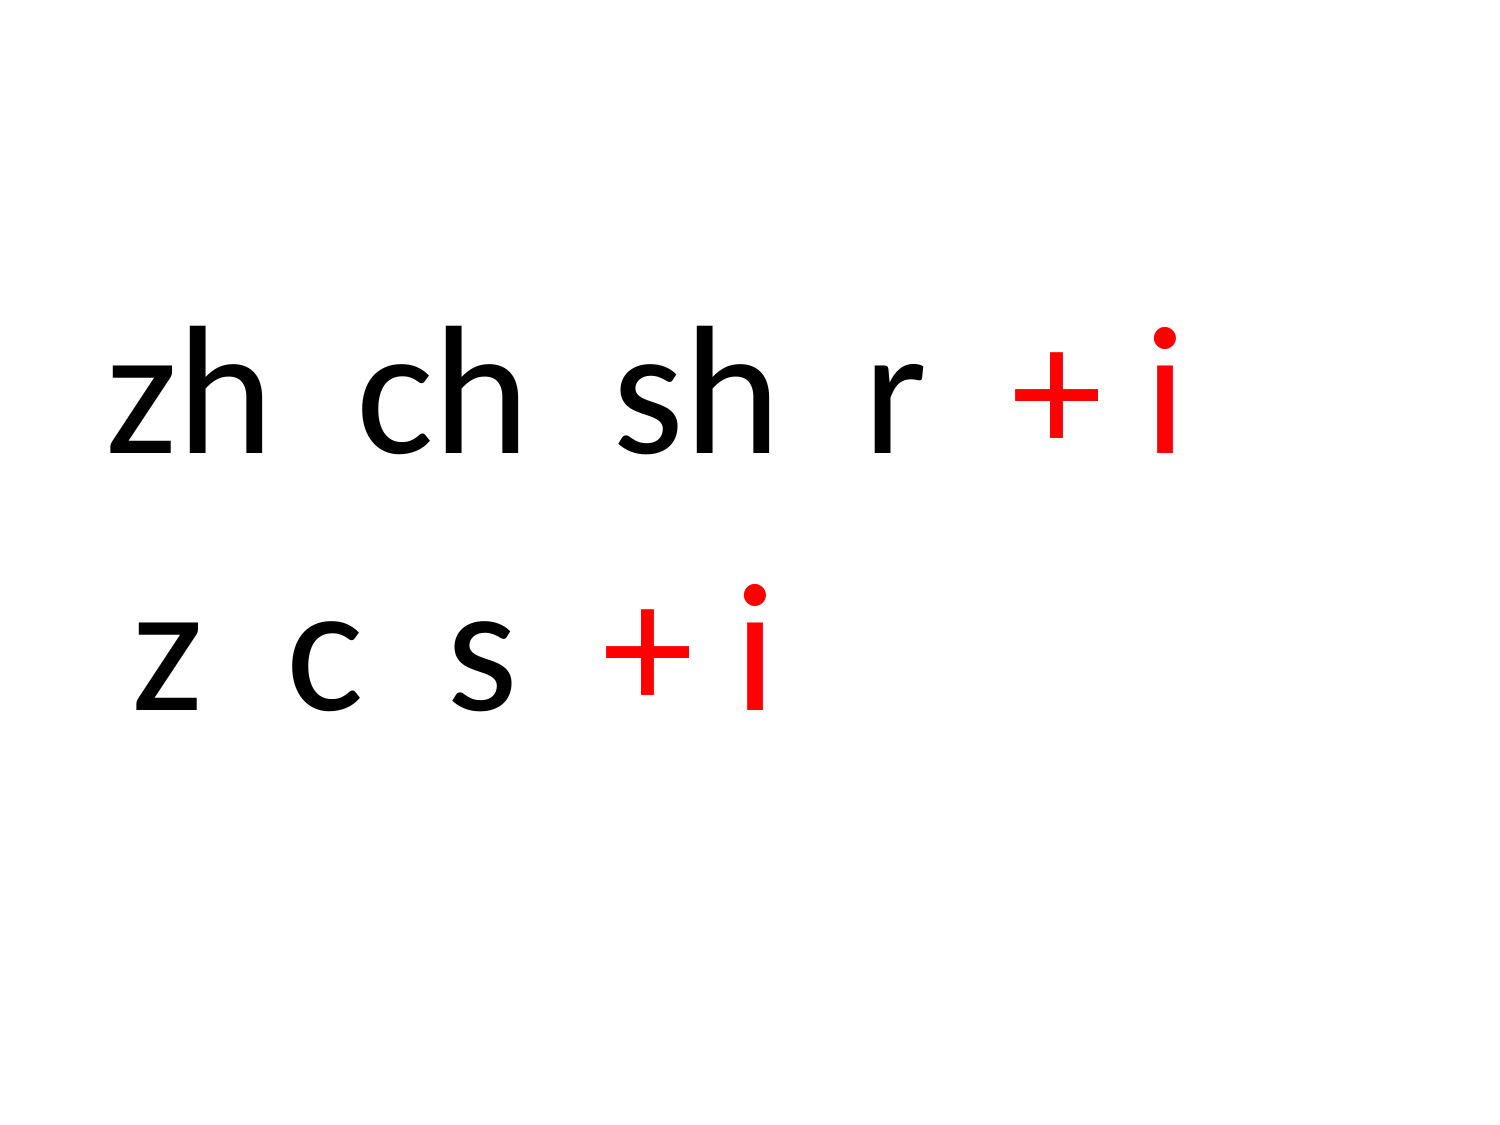

#
 zh  ch  sh  r  + i
 z  c  s  + i